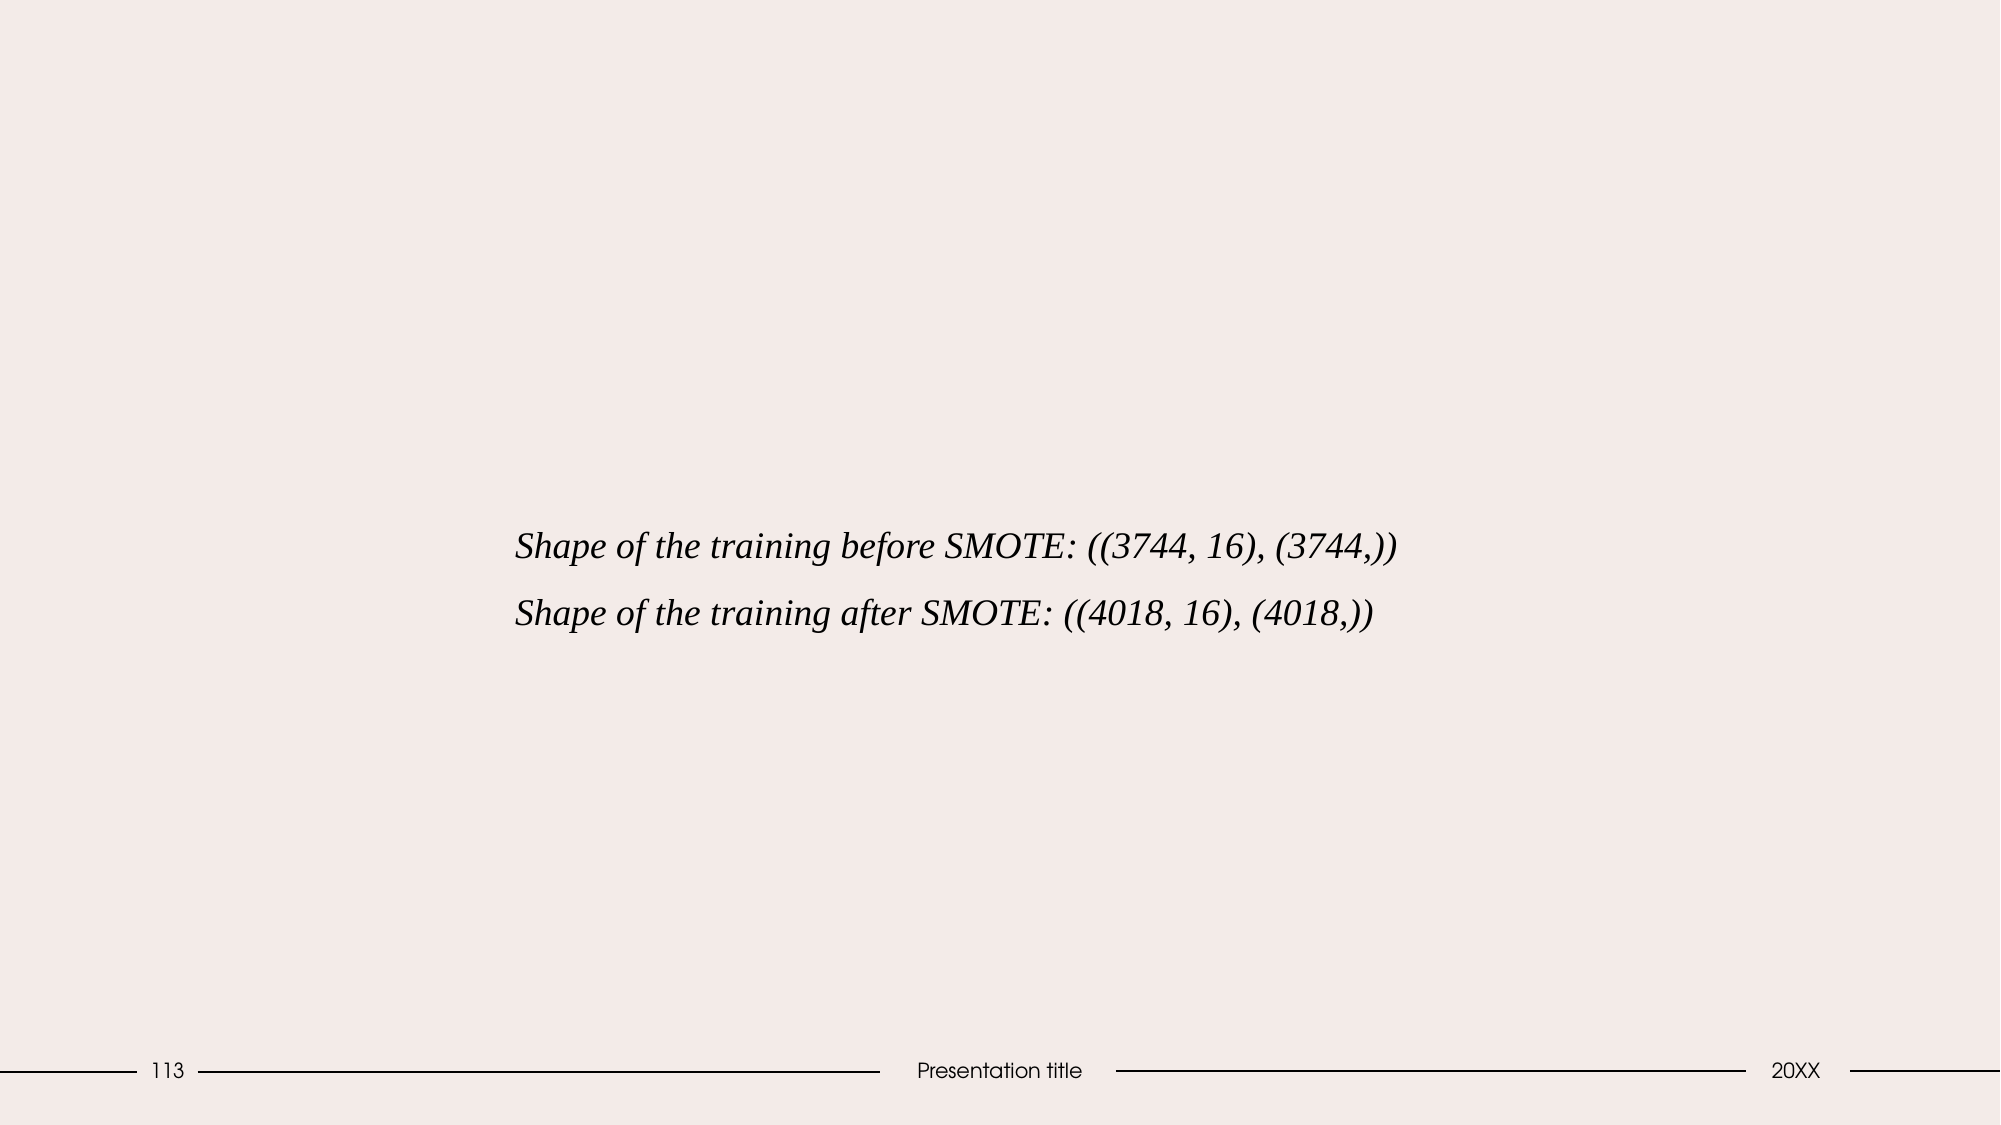

Shape of the training before SMOTE: ((3744, 16), (3744,))
Shape of the training after SMOTE: ((4018, 16), (4018,))
113
Presentation title
20XX